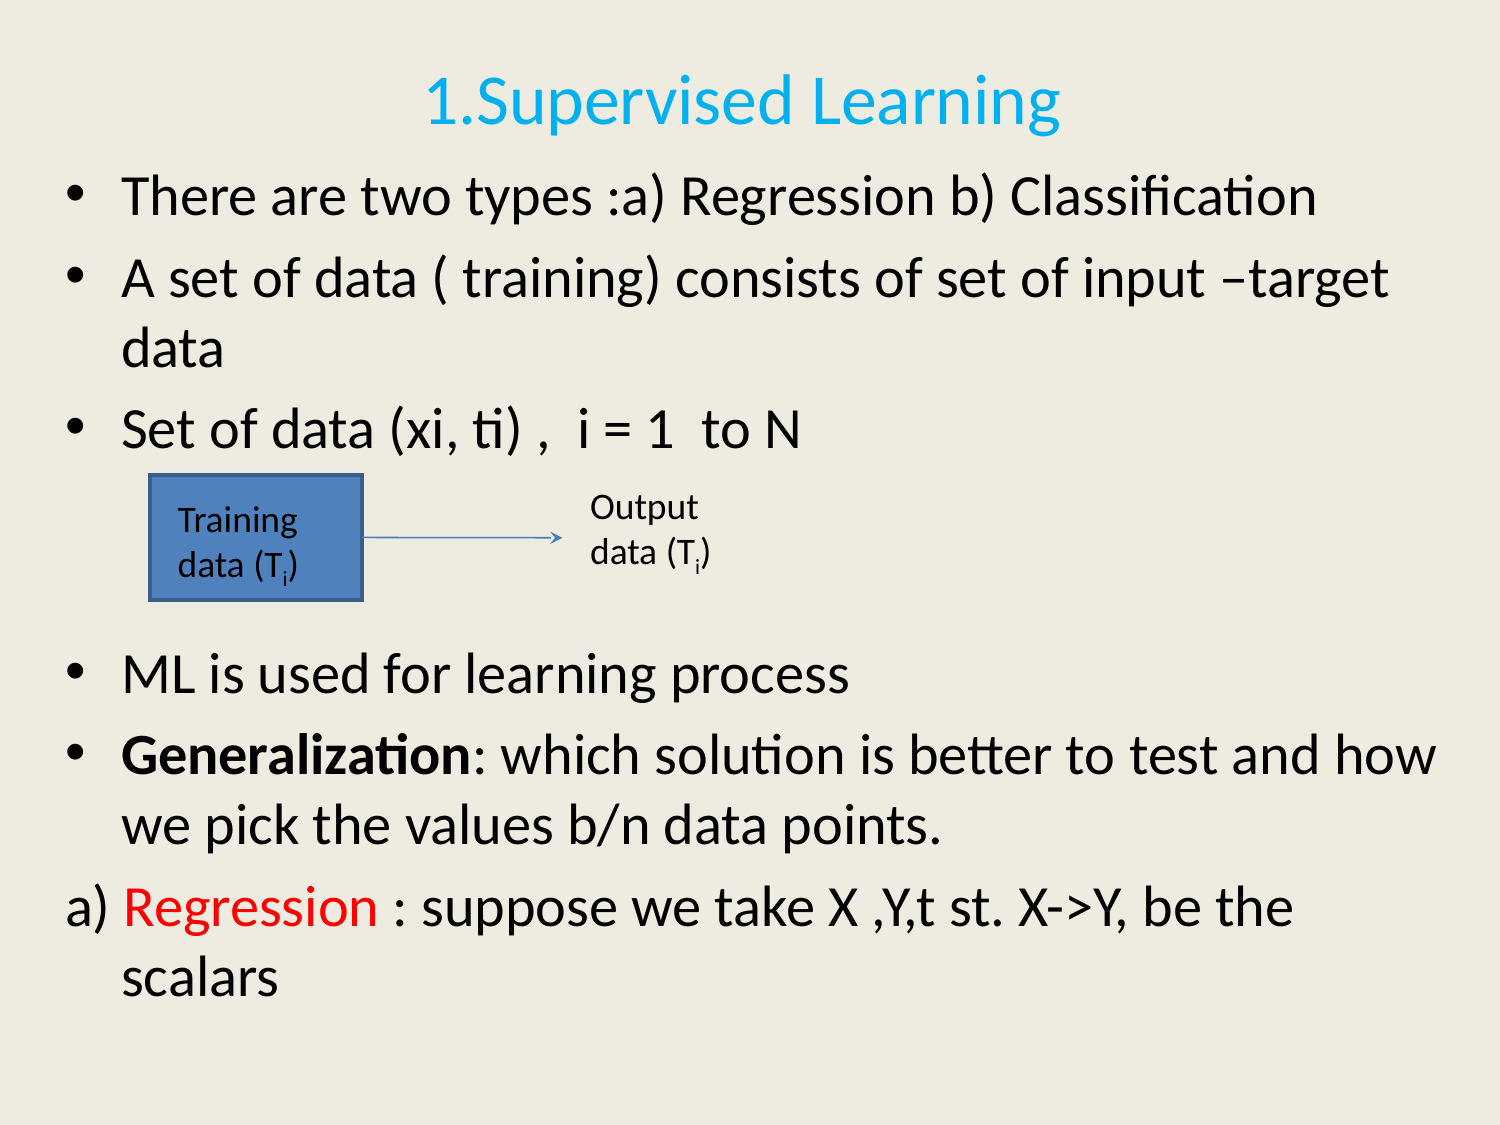

# 1.Supervised Learning
There are two types :a) Regression b) Classification
A set of data ( training) consists of set of input –target data
Set of data (xi, ti) ,  i = 1  to N

ML is used for learning process
Generalization: which solution is better to test and how we pick the values b/n data points.
a) Regression : suppose we take X ,Y,t st. X->Y, be the scalars

Output data (Ti)
Training data (Ti)